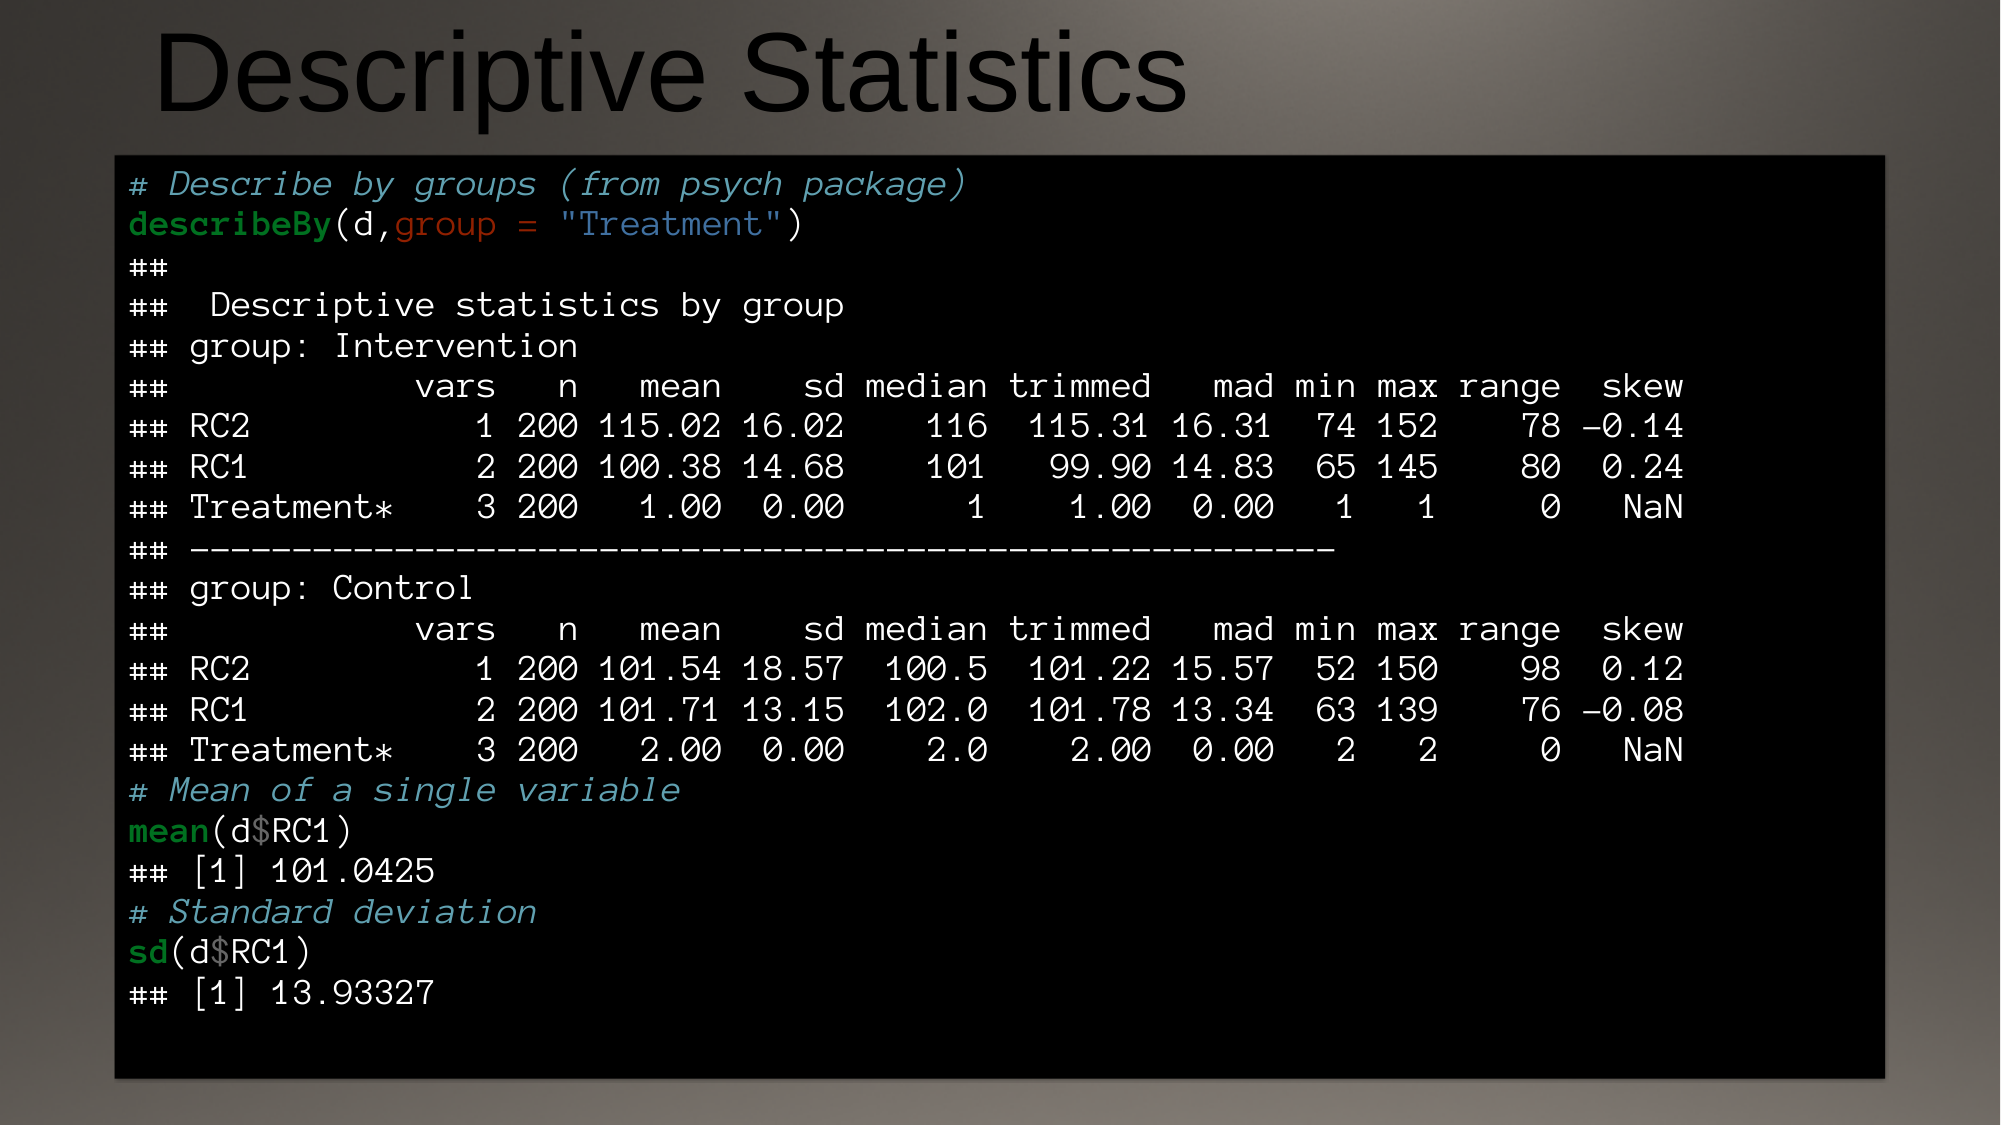

# Descriptive Statistics
# Describe by groups (from psych package) describeBy(d,group = "Treatment")
##
##  Descriptive statistics by group
## group: Intervention
##            vars   n   mean    sd median trimmed   mad min max range  skew
## RC2           1 200 115.02 16.02    116  115.31 16.31  74 152    78 -0.14
## RC1           2 200 100.38 14.68    101   99.90 14.83  65 145    80  0.24
## Treatment*    3 200   1.00  0.00      1    1.00  0.00   1   1     0   NaN
## --------------------------------------------------------
## group: Control
##            vars   n   mean    sd median trimmed   mad min max range  skew
## RC2           1 200 101.54 18.57  100.5  101.22 15.57  52 150    98  0.12
## RC1           2 200 101.71 13.15  102.0  101.78 13.34  63 139    76 -0.08
## Treatment*    3 200   2.00  0.00    2.0    2.00  0.00   2   2     0   NaN
# Mean of a single variable mean(d$RC1)
## [1] 101.0425
# Standard deviation sd(d$RC1)
## [1] 13.93327